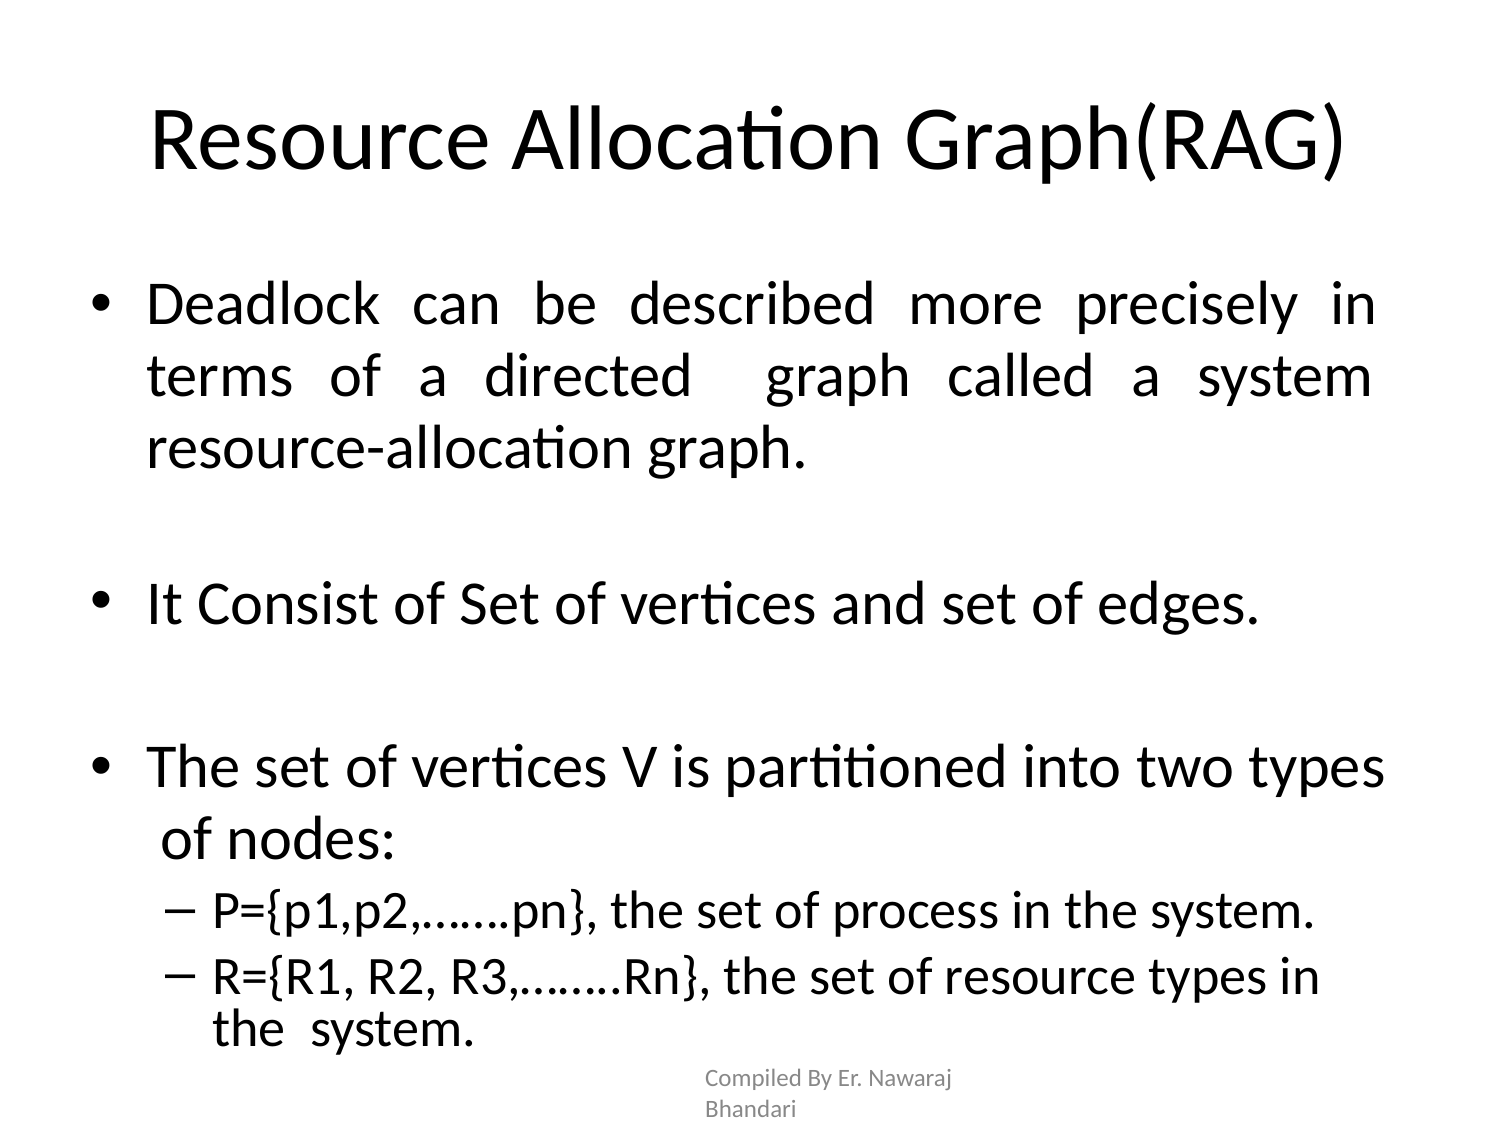

# Resource Allocation Graph(RAG)
Deadlock can be described more precisely in  terms of a directed  graph called a system  resource-allocation graph.

It Consist of Set of vertices and set of edges.

The set of vertices V is partitioned into two types  of nodes:
P={p1,p2,…….pn}, the set of process in the system.
R={R1, R2, R3,……..Rn}, the set of resource types in the  system.
Compiled By Er. Nawaraj Bhandari